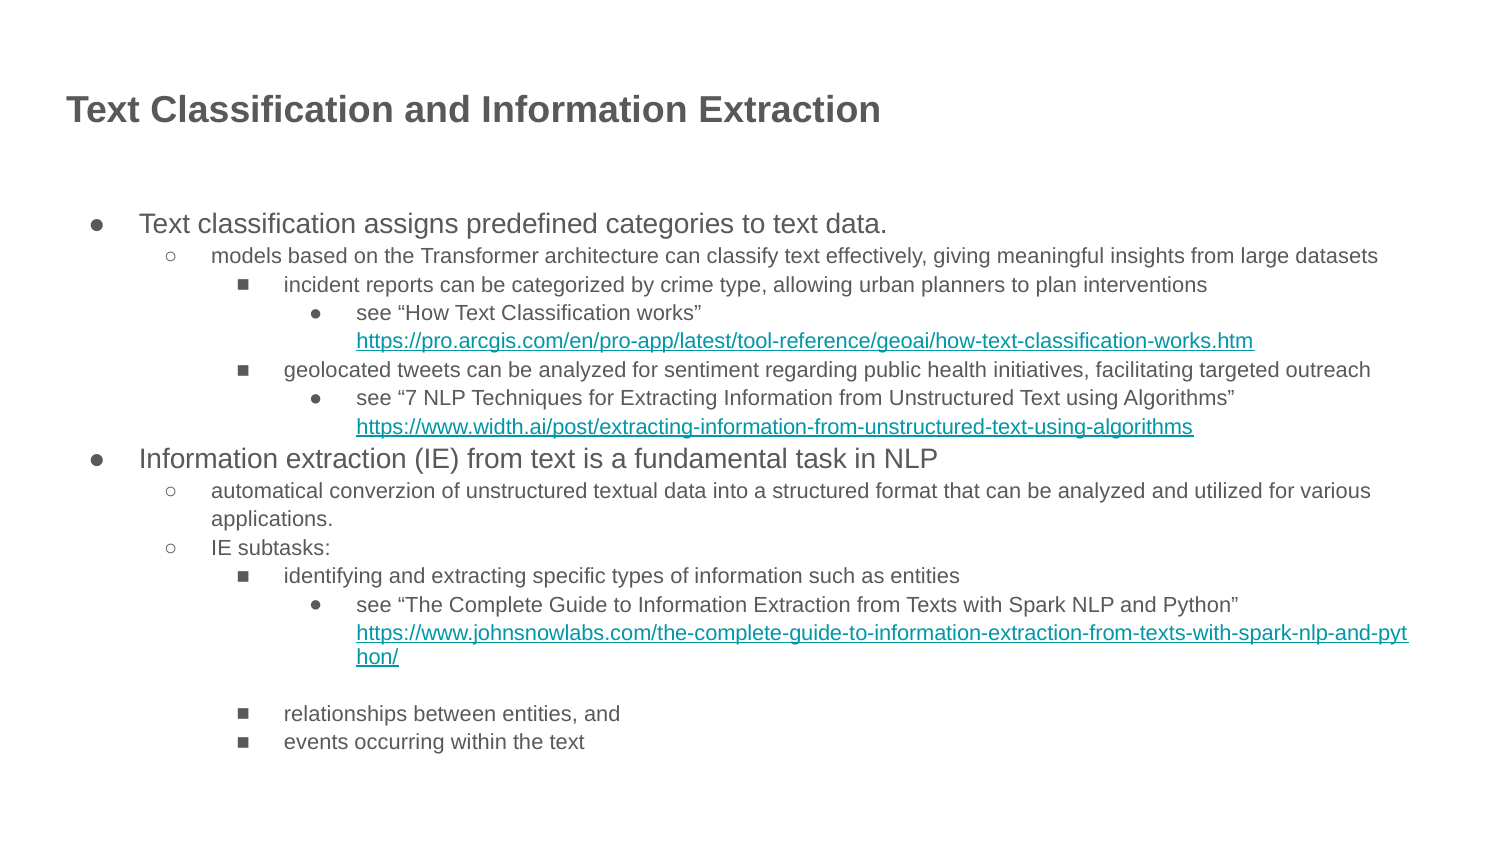

# Text Classification and Information Extraction
Text classification assigns predefined categories to text data.
models based on the Transformer architecture can classify text effectively, giving meaningful insights from large datasets
incident reports can be categorized by crime type, allowing urban planners to plan interventions
see “How Text Classification works” https://pro.arcgis.com/en/pro-app/latest/tool-reference/geoai/how-text-classification-works.htm
geolocated tweets can be analyzed for sentiment regarding public health initiatives, facilitating targeted outreach
see “7 NLP Techniques for Extracting Information from Unstructured Text using Algorithms” https://www.width.ai/post/extracting-information-from-unstructured-text-using-algorithms
Information extraction (IE) from text is a fundamental task in NLP
automatical converzion of unstructured textual data into a structured format that can be analyzed and utilized for various applications.
IE subtasks:
identifying and extracting specific types of information such as entities
see “The Complete Guide to Information Extraction from Texts with Spark NLP and Python” https://www.johnsnowlabs.com/the-complete-guide-to-information-extraction-from-texts-with-spark-nlp-and-python/
relationships between entities, and
events occurring within the text